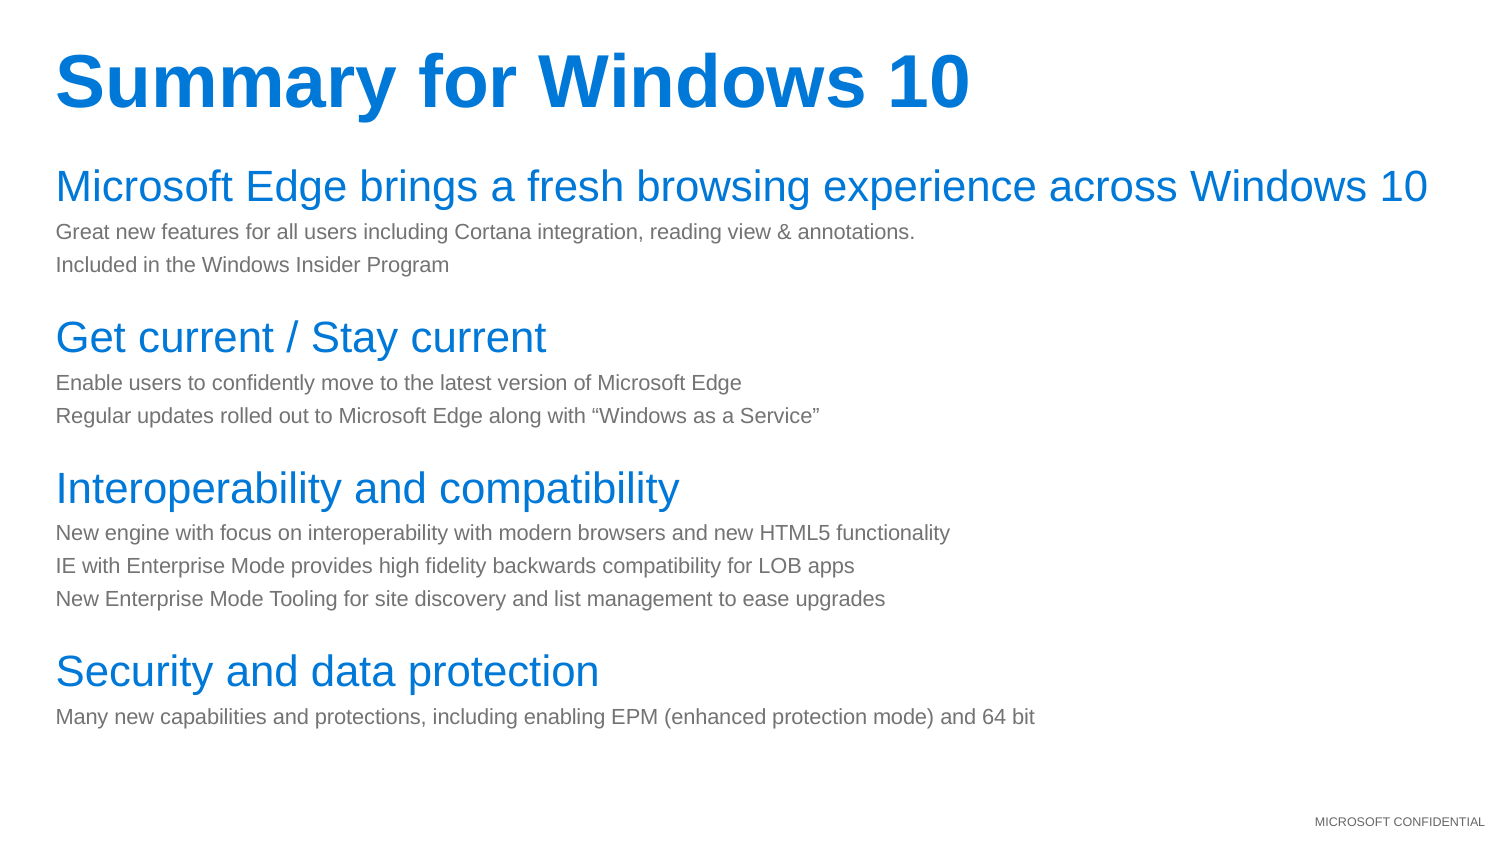

# Summary for Windows 10
Microsoft Edge brings a fresh browsing experience across Windows 10
Great new features for all users including Cortana integration, reading view & annotations.
Included in the Windows Insider Program
Get current / Stay current
Enable users to confidently move to the latest version of Microsoft Edge
Regular updates rolled out to Microsoft Edge along with “Windows as a Service”
Interoperability and compatibility
New engine with focus on interoperability with modern browsers and new HTML5 functionality
IE with Enterprise Mode provides high fidelity backwards compatibility for LOB apps
New Enterprise Mode Tooling for site discovery and list management to ease upgrades
Security and data protection
Many new capabilities and protections, including enabling EPM (enhanced protection mode) and 64 bit